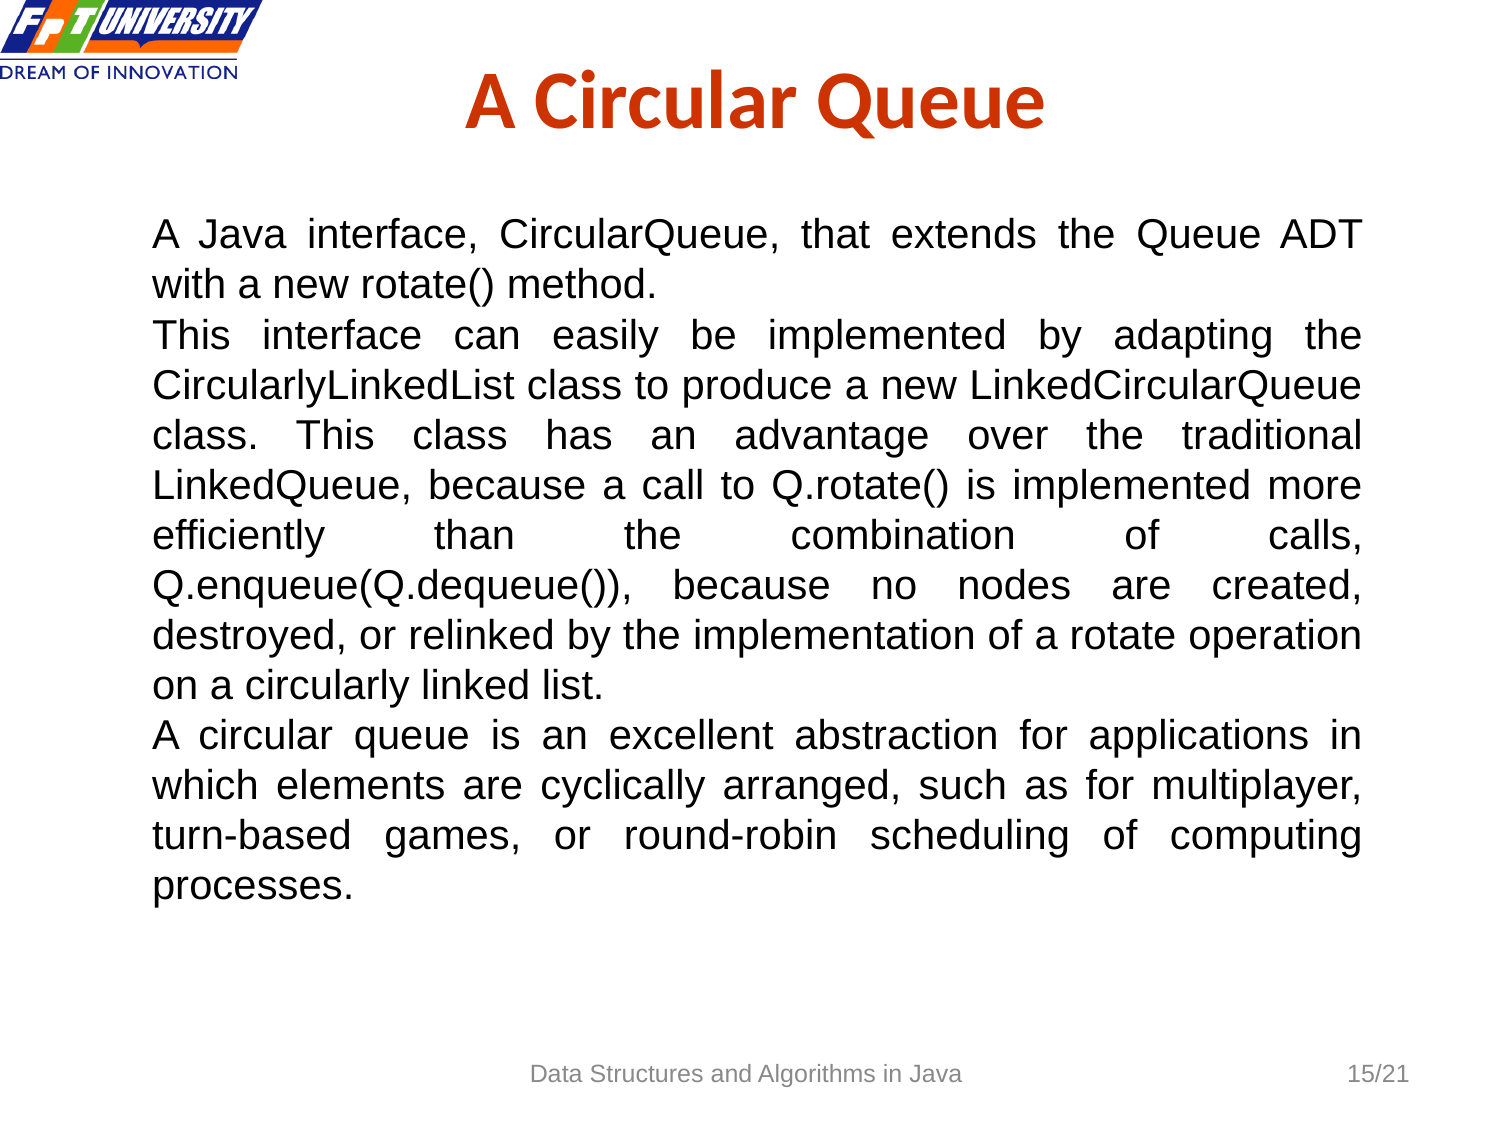

# A Circular Queue
A Java interface, CircularQueue, that extends the Queue ADT with a new rotate() method.
This interface can easily be implemented by adapting the CircularlyLinkedList class to produce a new LinkedCircularQueue class. This class has an advantage over the traditional LinkedQueue, because a call to Q.rotate() is implemented more efficiently than the combination of calls, Q.enqueue(Q.dequeue()), because no nodes are created, destroyed, or relinked by the implementation of a rotate operation on a circularly linked list.
A circular queue is an excellent abstraction for applications in which elements are cyclically arranged, such as for multiplayer, turn-based games, or round-robin scheduling of computing processes.
Data Structures and Algorithms in Java
15/21